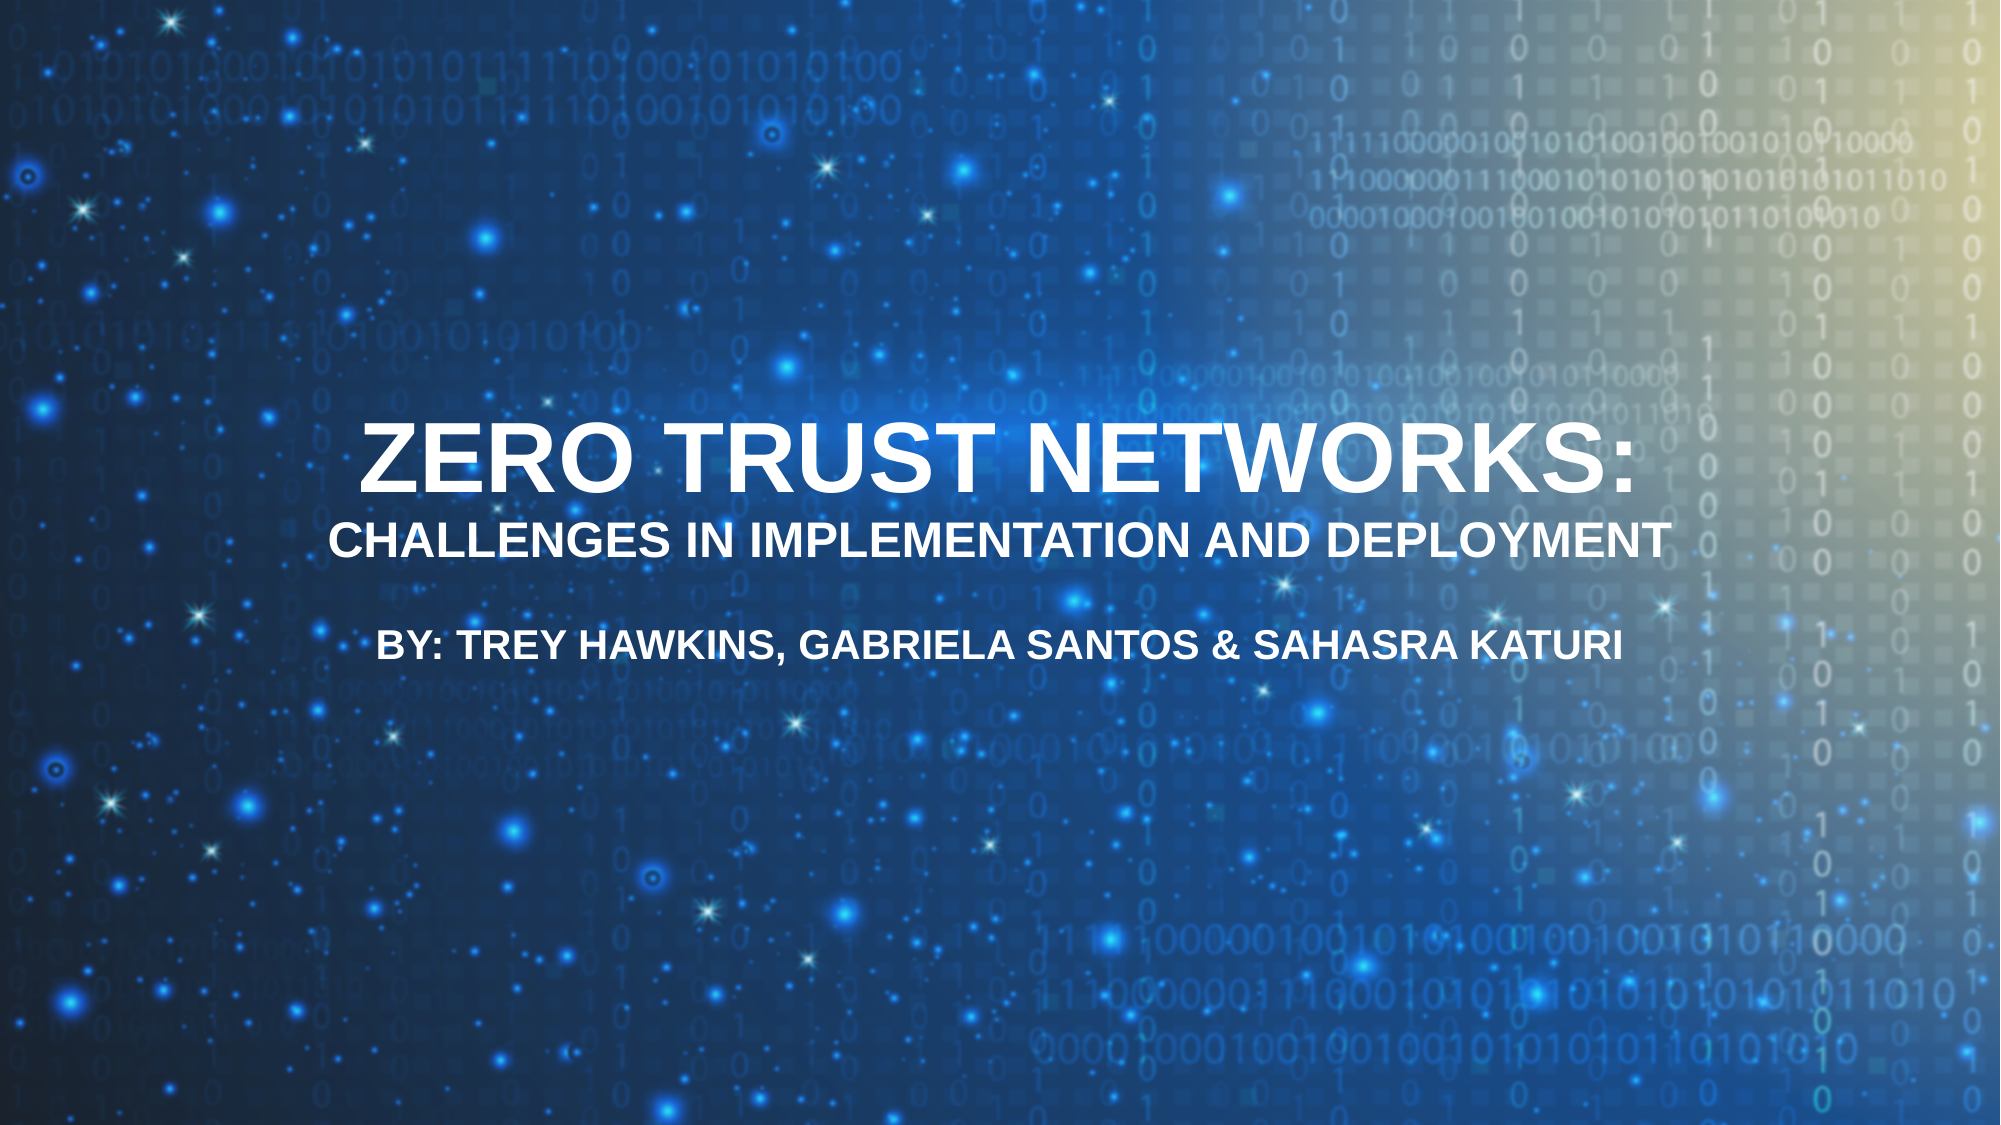

# Zero Trust Networks: Challenges in Implementation and Deployment
By: Trey Hawkins, Gabriela Santos & Sahasra Katuri